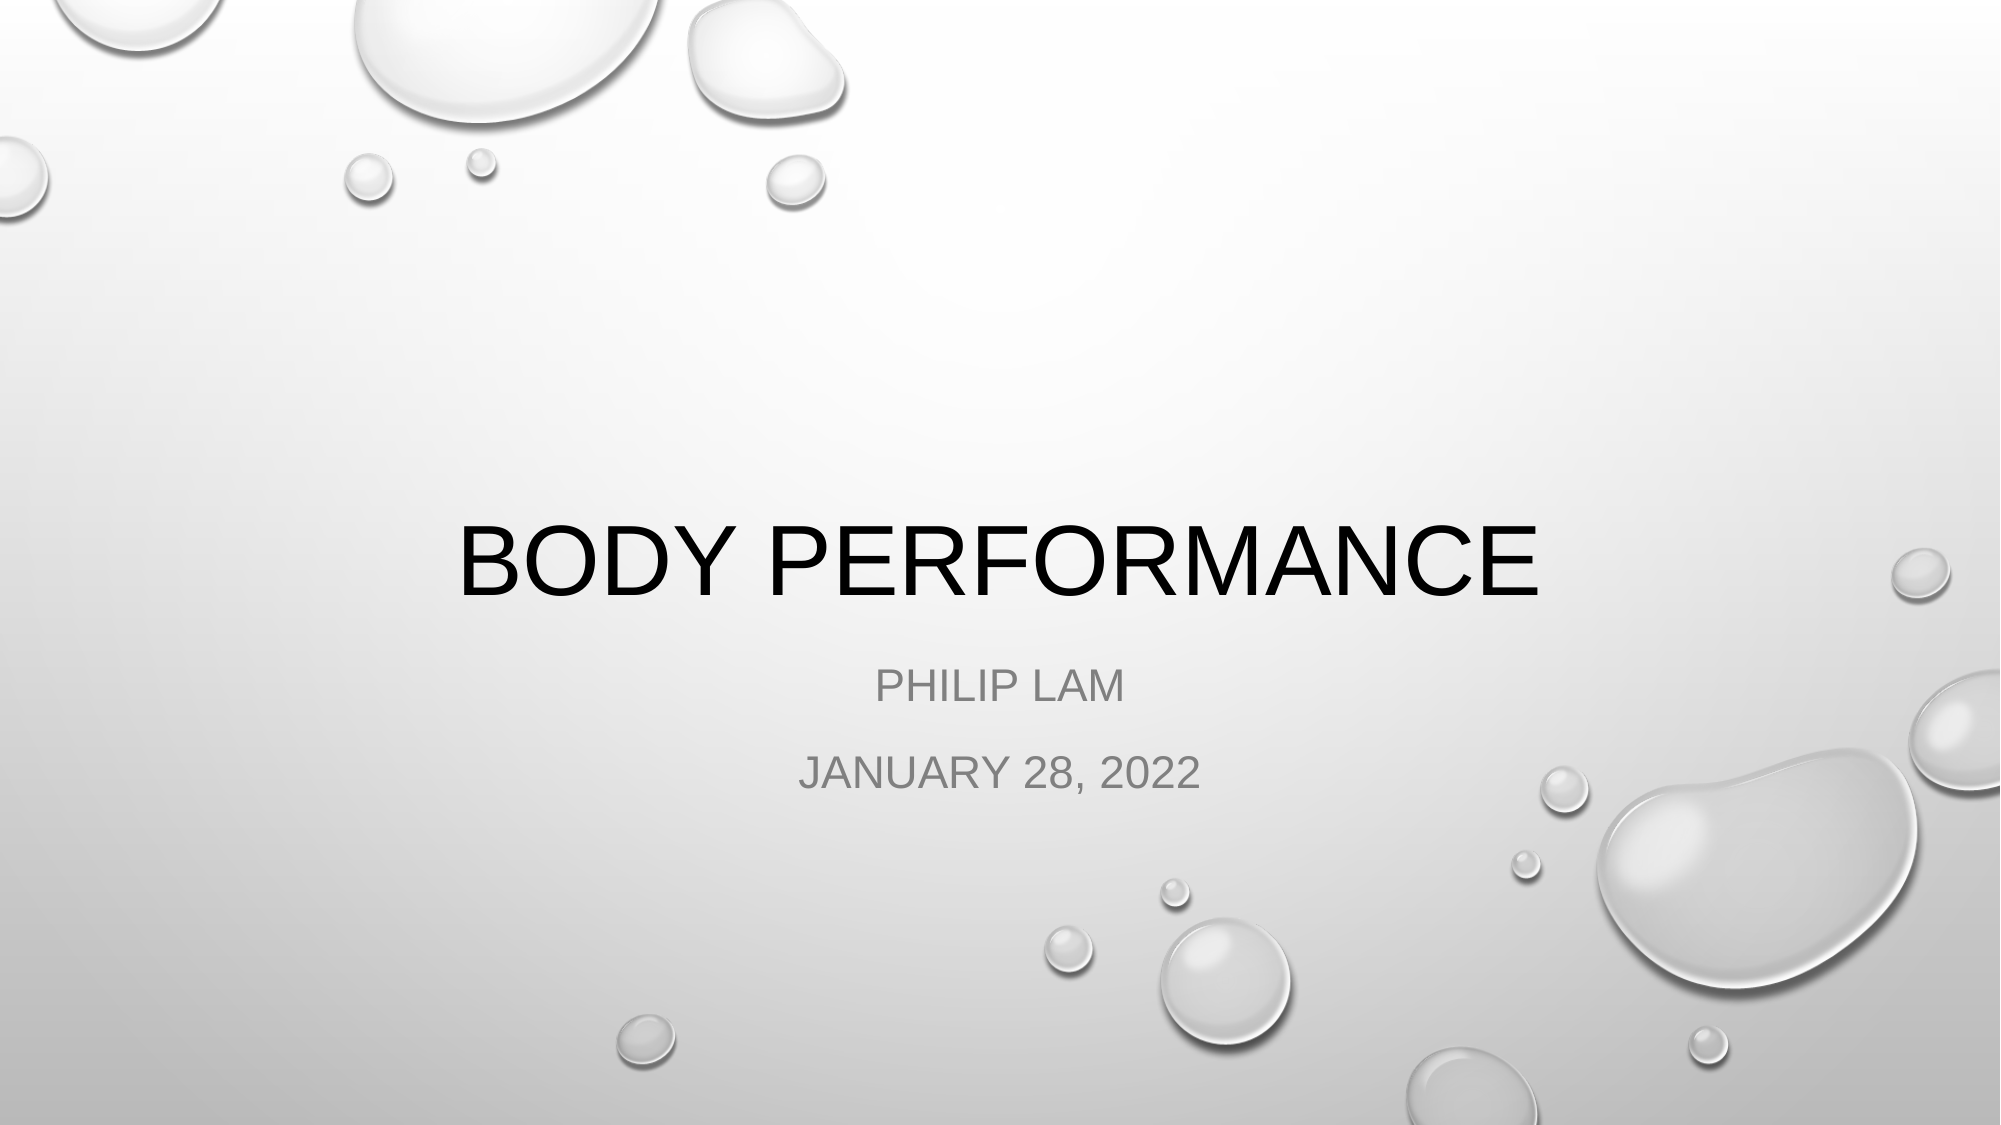

# Body Performance
Philip Lam
January 28, 2022